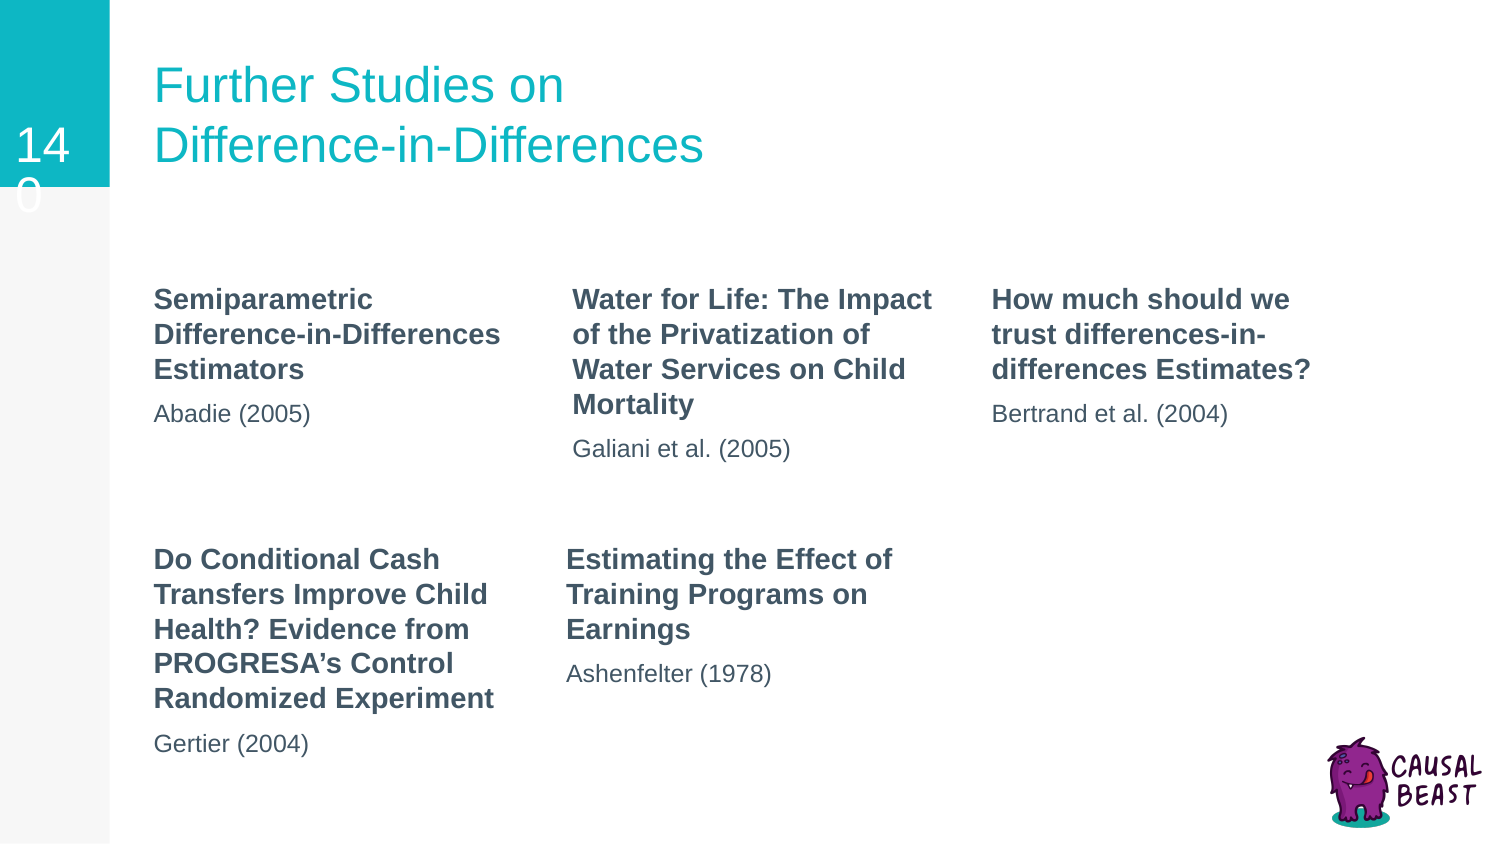

140
# Further Studies on Difference-in-Differences
Semiparametric Difference-in-Differences Estimators
Abadie (2005)
Water for Life: The Impact of the Privatization of Water Services on Child Mortality
Galiani et al. (2005)
How much should we trust differences-in-differences Estimates?
Bertrand et al. (2004)

Do Conditional Cash Transfers Improve Child Health? Evidence from PROGRESA’s Control Randomized Experiment
Gertier (2004)
Estimating the Effect of Training Programs on Earnings
Ashenfelter (1978)